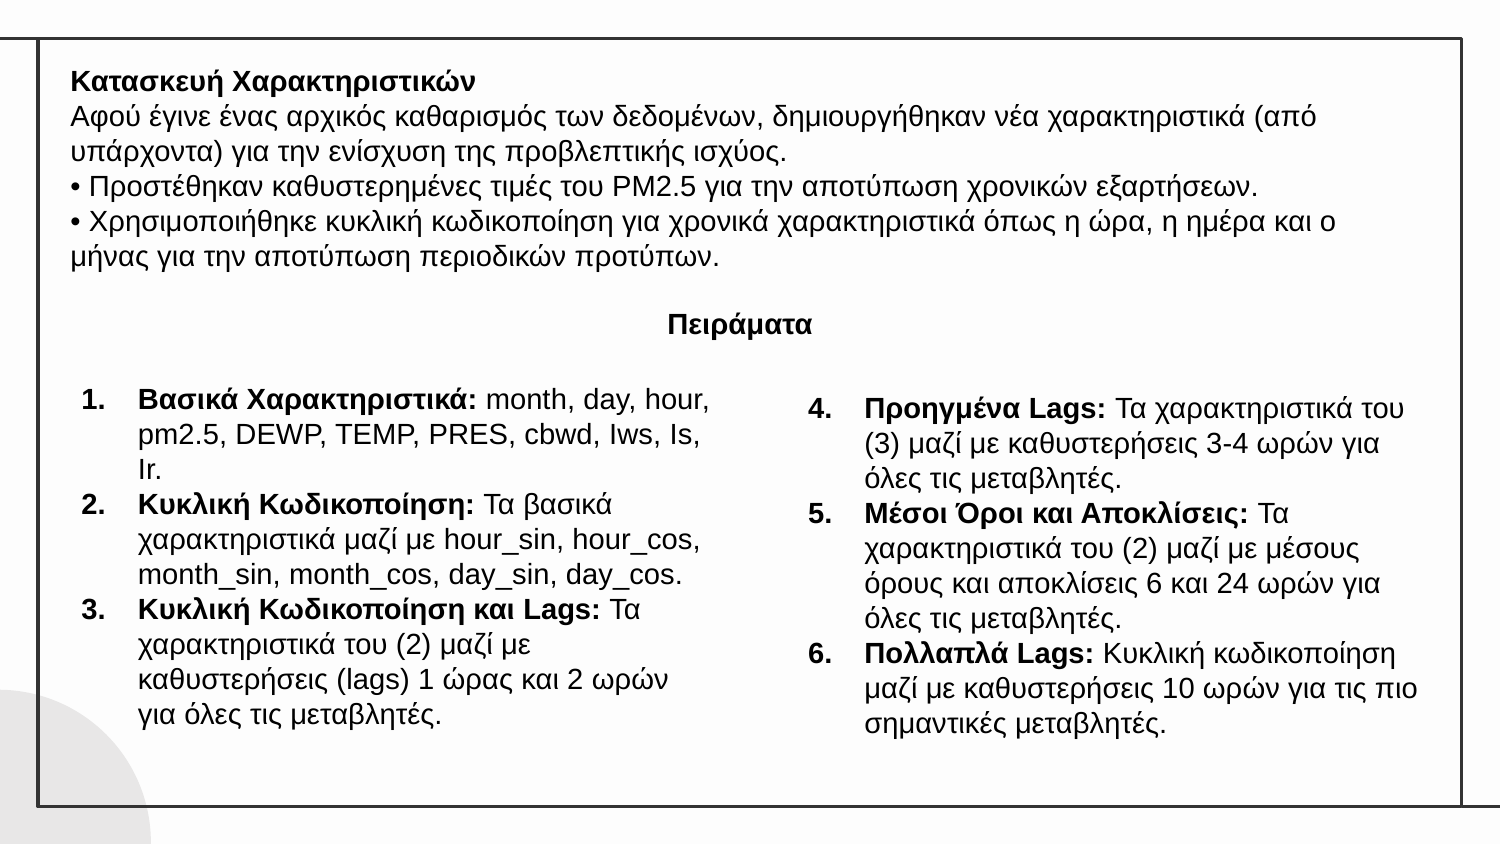

Κατασκευή Χαρακτηριστικών
Αφού έγινε ένας αρχικός καθαρισμός των δεδομένων, δημιουργήθηκαν νέα χαρακτηριστικά (από υπάρχοντα) για την ενίσχυση της προβλεπτικής ισχύος.
• Προστέθηκαν καθυστερημένες τιμές του PM2.5 για την αποτύπωση χρονικών εξαρτήσεων.
• Χρησιμοποιήθηκε κυκλική κωδικοποίηση για χρονικά χαρακτηριστικά όπως η ώρα, η ημέρα και ο μήνας για την αποτύπωση περιοδικών προτύπων.
Πειράματα
Βασικά Χαρακτηριστικά: month, day, hour, pm2.5, DEWP, TEMP, PRES, cbwd, Iws, Is, Ir.
Κυκλική Κωδικοποίηση: Τα βασικά χαρακτηριστικά μαζί με hour_sin, hour_cos, month_sin, month_cos, day_sin, day_cos.
Κυκλική Κωδικοποίηση και Lags: Τα χαρακτηριστικά του (2) μαζί με καθυστερήσεις (lags) 1 ώρας και 2 ωρών για όλες τις μεταβλητές.
Προηγμένα Lags: Τα χαρακτηριστικά του (3) μαζί με καθυστερήσεις 3-4 ωρών για όλες τις μεταβλητές.
Μέσοι Όροι και Αποκλίσεις: Τα χαρακτηριστικά του (2) μαζί με μέσους όρους και αποκλίσεις 6 και 24 ωρών για όλες τις μεταβλητές.
Πολλαπλά Lags: Κυκλική κωδικοποίηση μαζί με καθυστερήσεις 10 ωρών για τις πιο σημαντικές μεταβλητές.